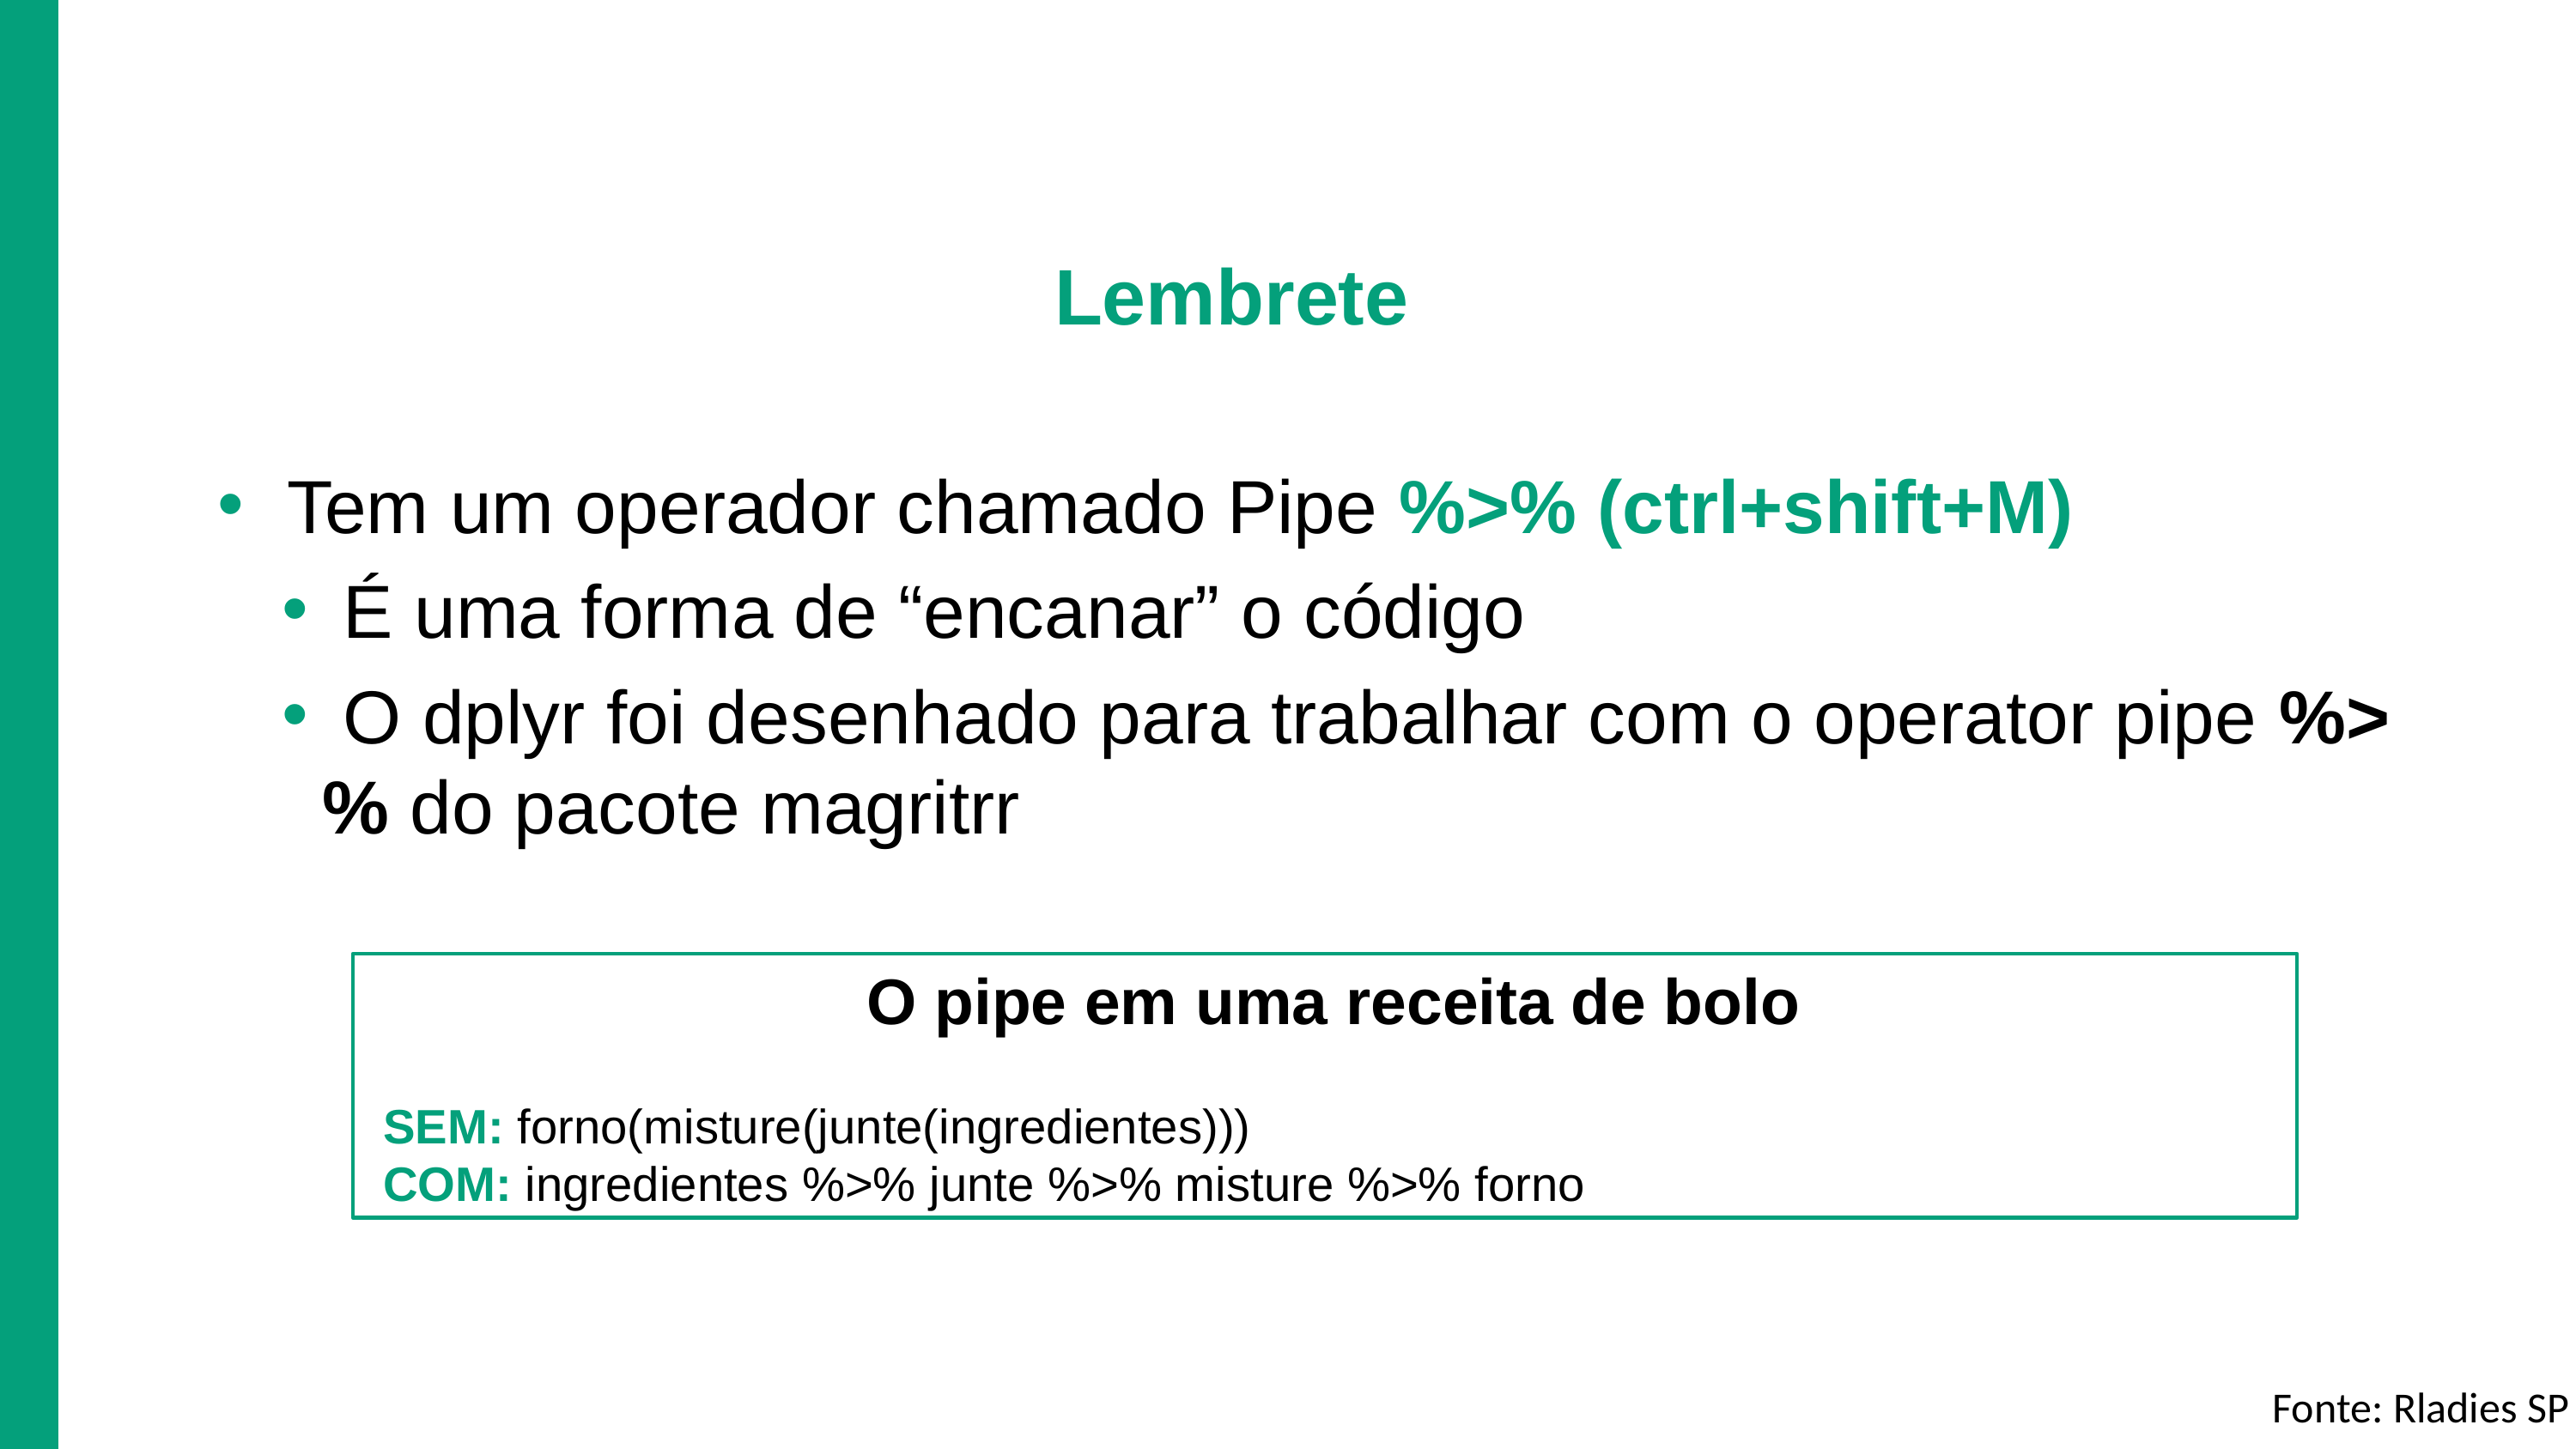

# Lembrete
 Tem um operador chamado Pipe %>% (ctrl+shift+M)
 É uma forma de “encanar” o código
 O dplyr foi desenhado para trabalhar com o operator pipe %>% do pacote magritrr

O pipe em uma receita de bolo

SEM: forno(misture(junte(ingredientes)))
COM: ingredientes %>% junte %>% misture %>% forno
Fonte: Rladies SP